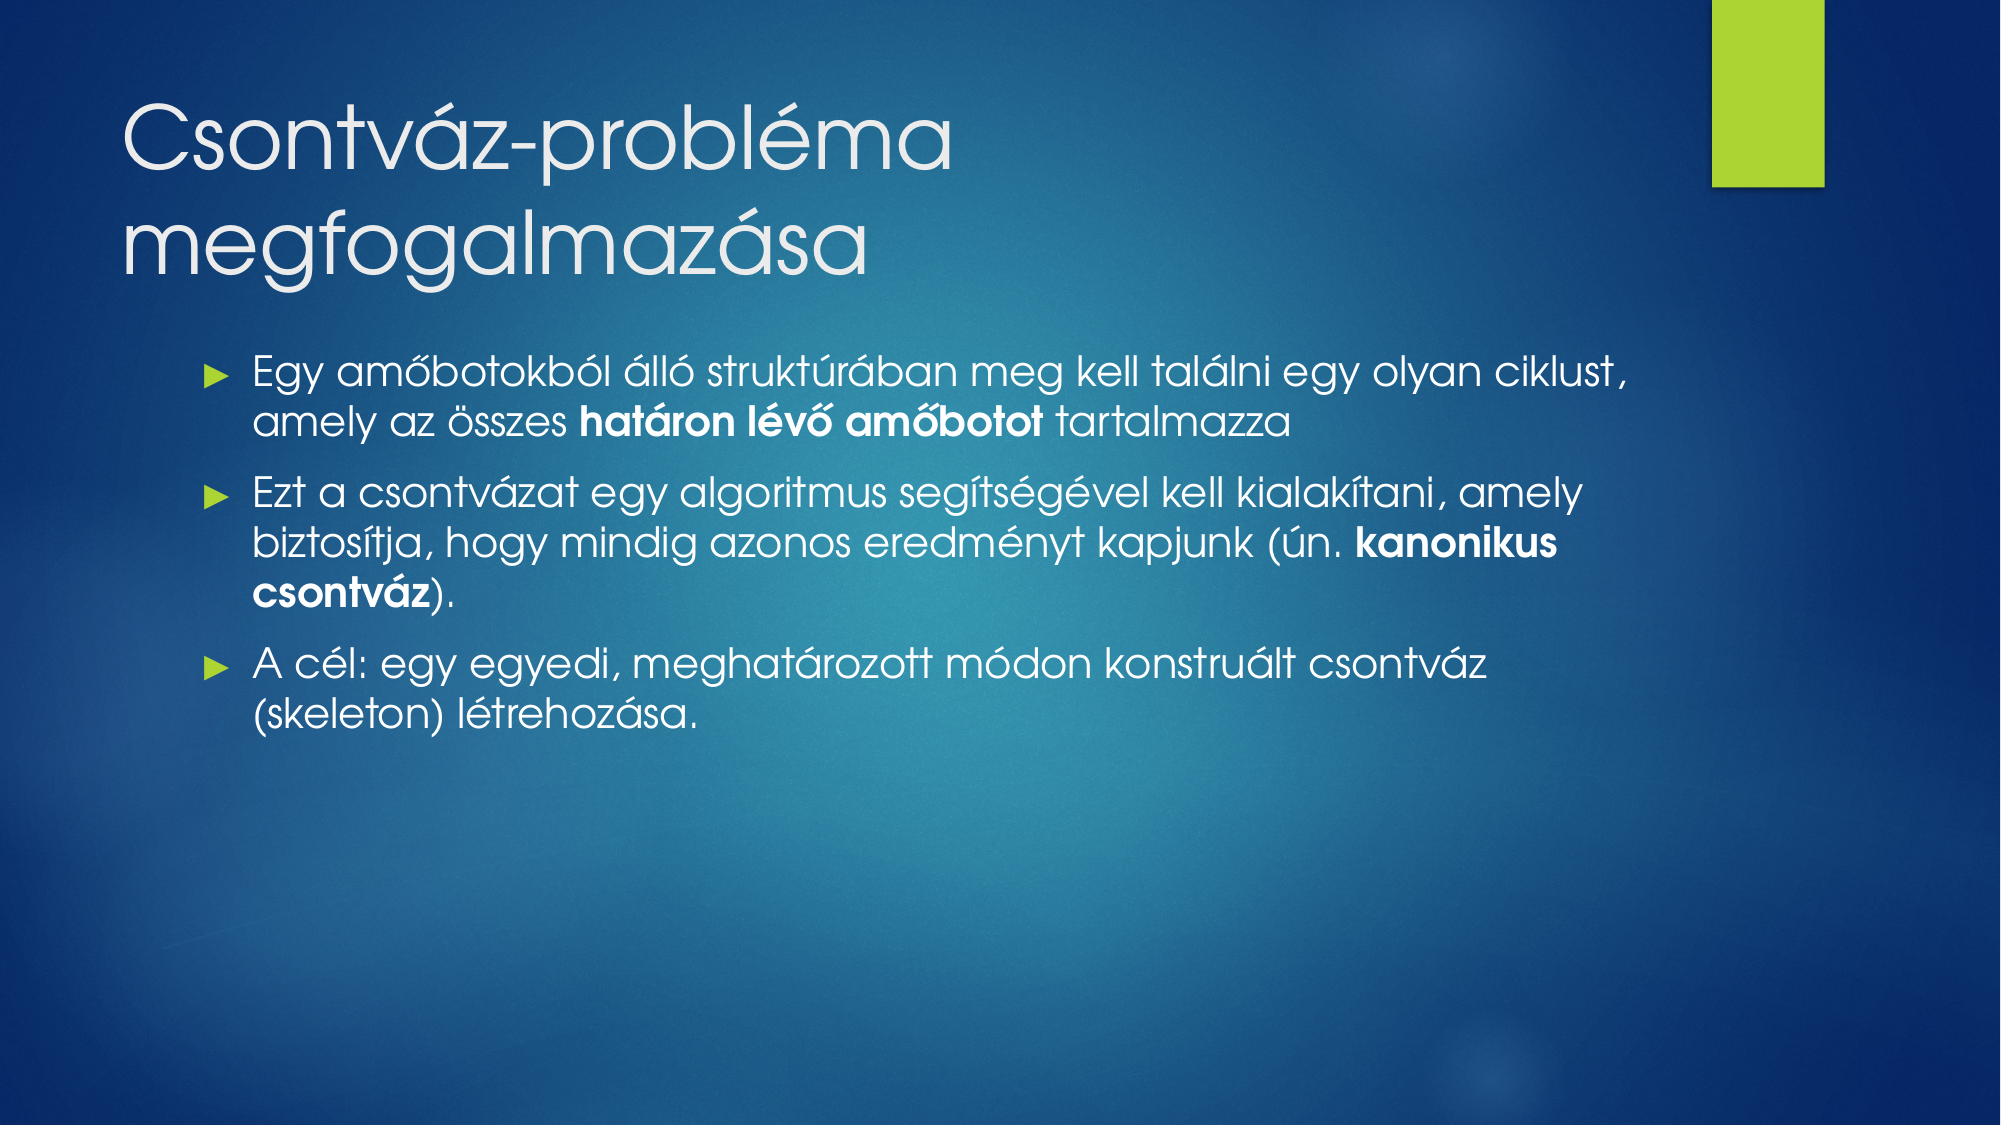

# Csontváz-probléma megfogalmazása
Egy amőbotokból álló struktúrában meg kell találni egy olyan ciklust, amely az összes határon lévő amőbotot tartalmazza
Ezt a csontvázat egy algoritmus segítségével kell kialakítani, amely biztosítja, hogy mindig azonos eredményt kapjunk (ún. kanonikus csontváz).
A cél: egy egyedi, meghatározott módon konstruált csontváz (skeleton) létrehozása.